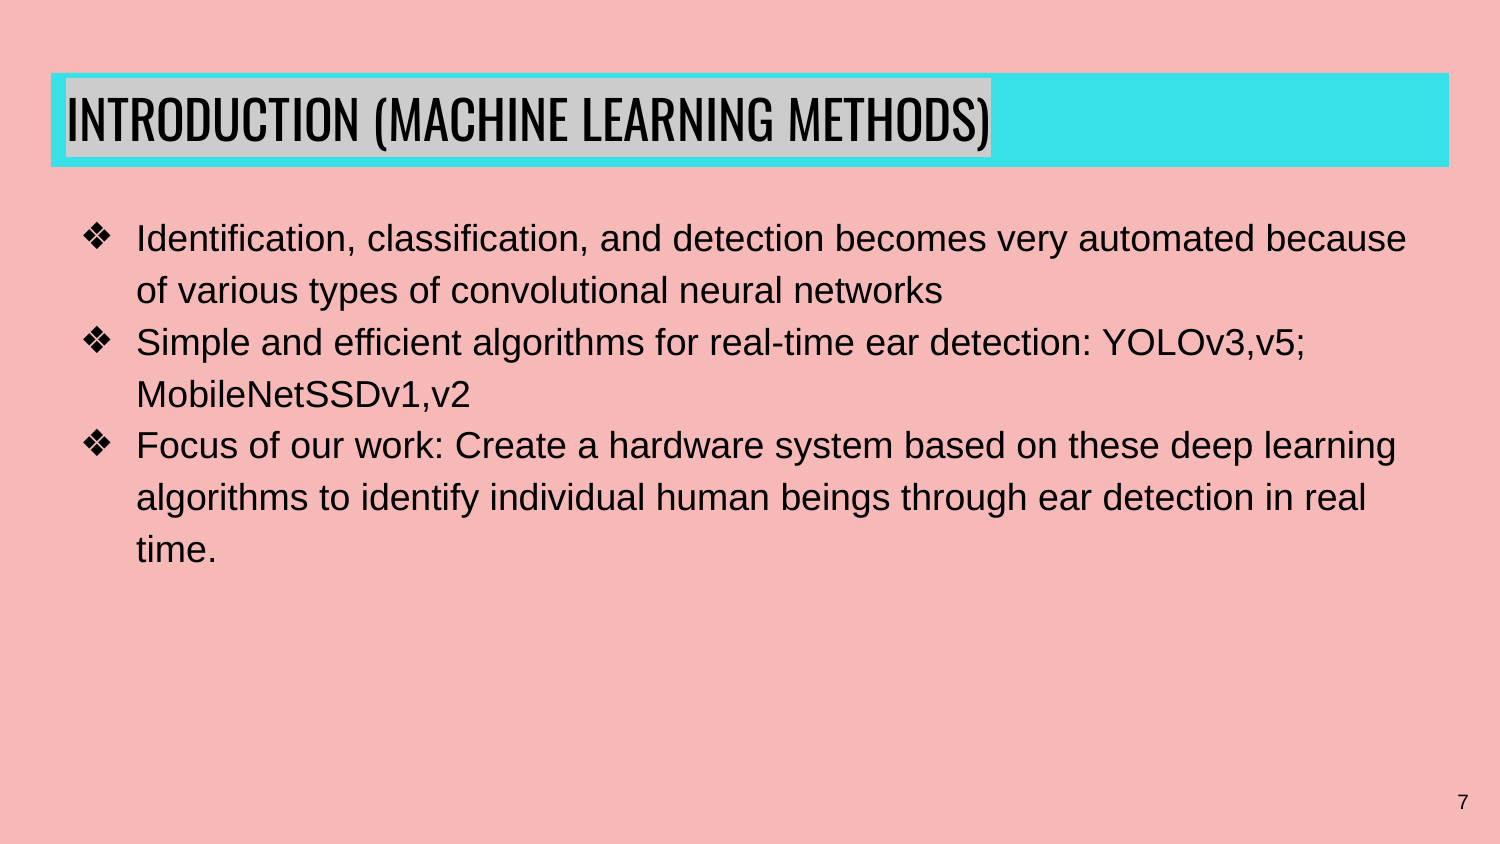

# INTRODUCTION (MACHINE LEARNING METHODS)
Identification, classification, and detection becomes very automated because of various types of convolutional neural networks
Simple and efficient algorithms for real-time ear detection: YOLOv3,v5; MobileNetSSDv1,v2
Focus of our work: Create a hardware system based on these deep learning algorithms to identify individual human beings through ear detection in real time.

7